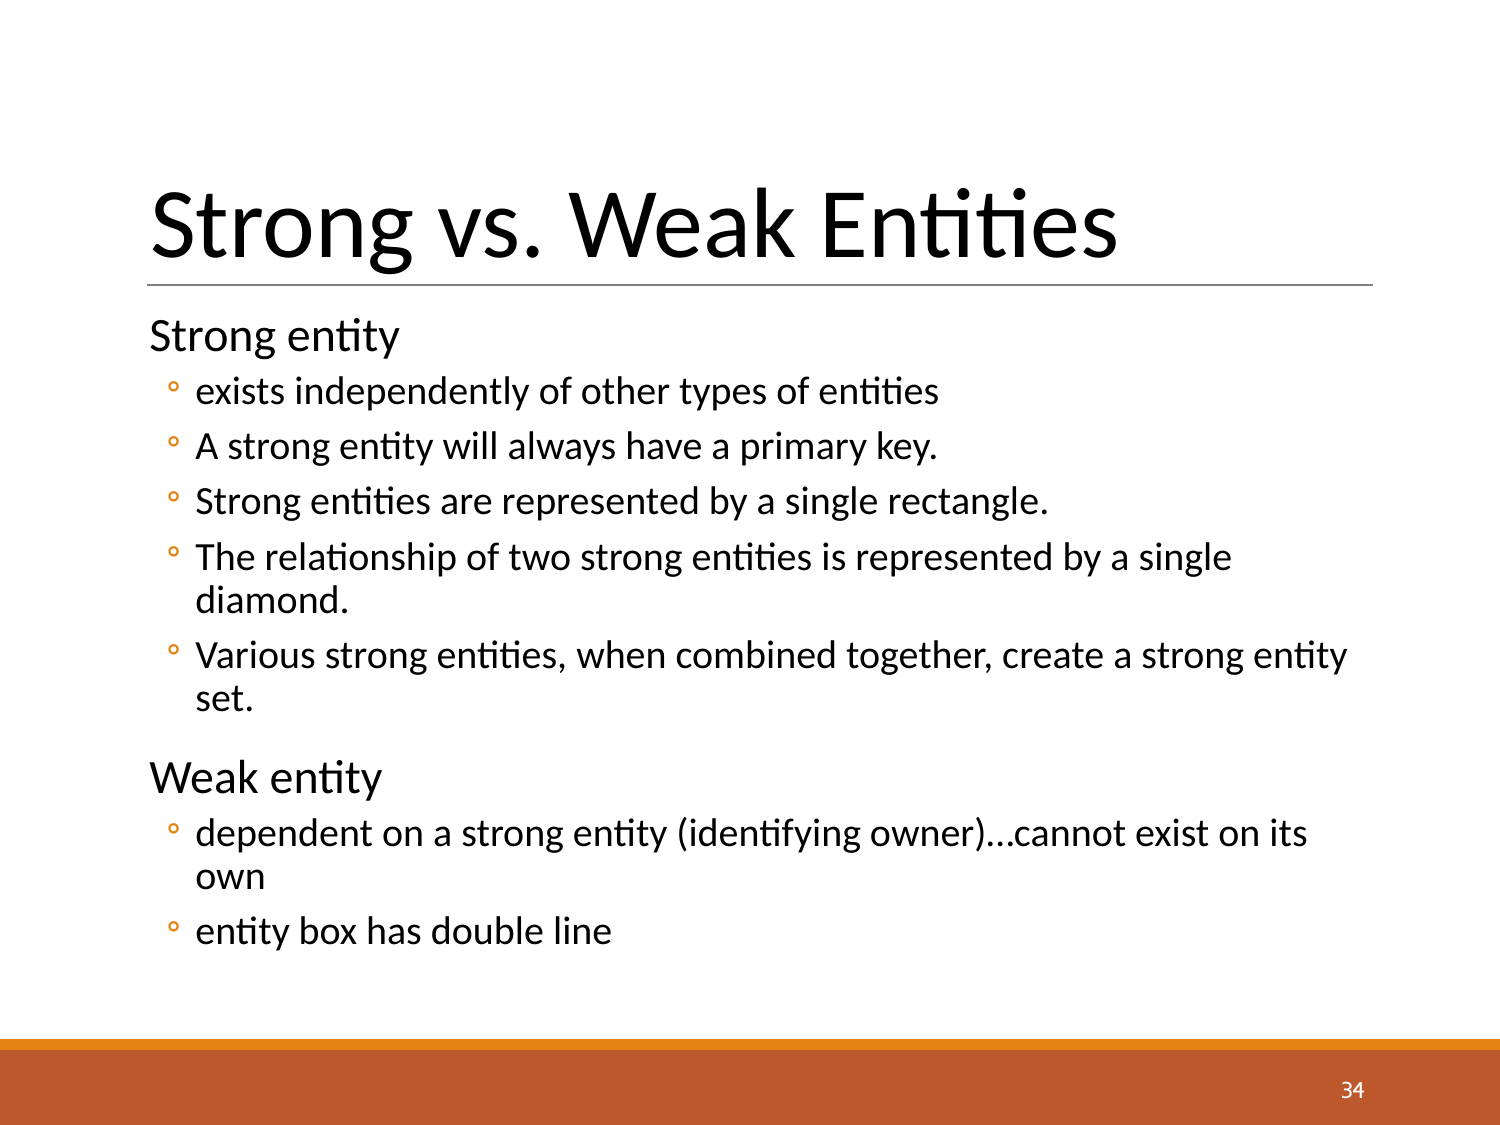

# Strong vs. Weak Entities
Strong entity
exists independently of other types of entities
A strong entity will always have a primary key.
Strong entities are represented by a single rectangle.
The relationship of two strong entities is represented by a single diamond.
Various strong entities, when combined together, create a strong entity set.
Weak entity
dependent on a strong entity (identifying owner)…cannot exist on its own
entity box has double line

34